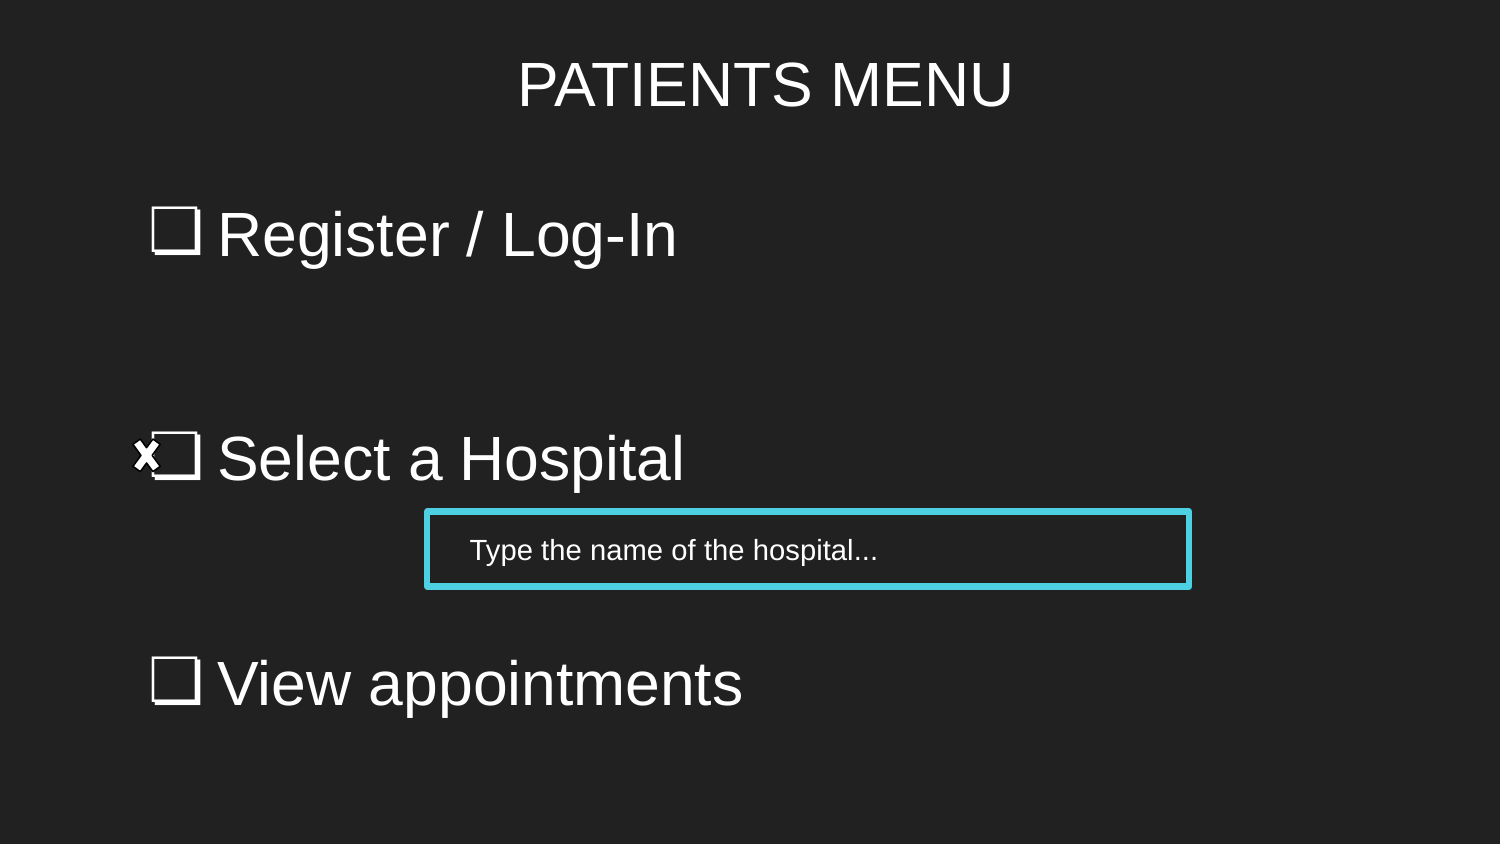

PATIENTS MENU

Register / Log-In

Select a Hospital

View appointments

Type the name of the hospital...